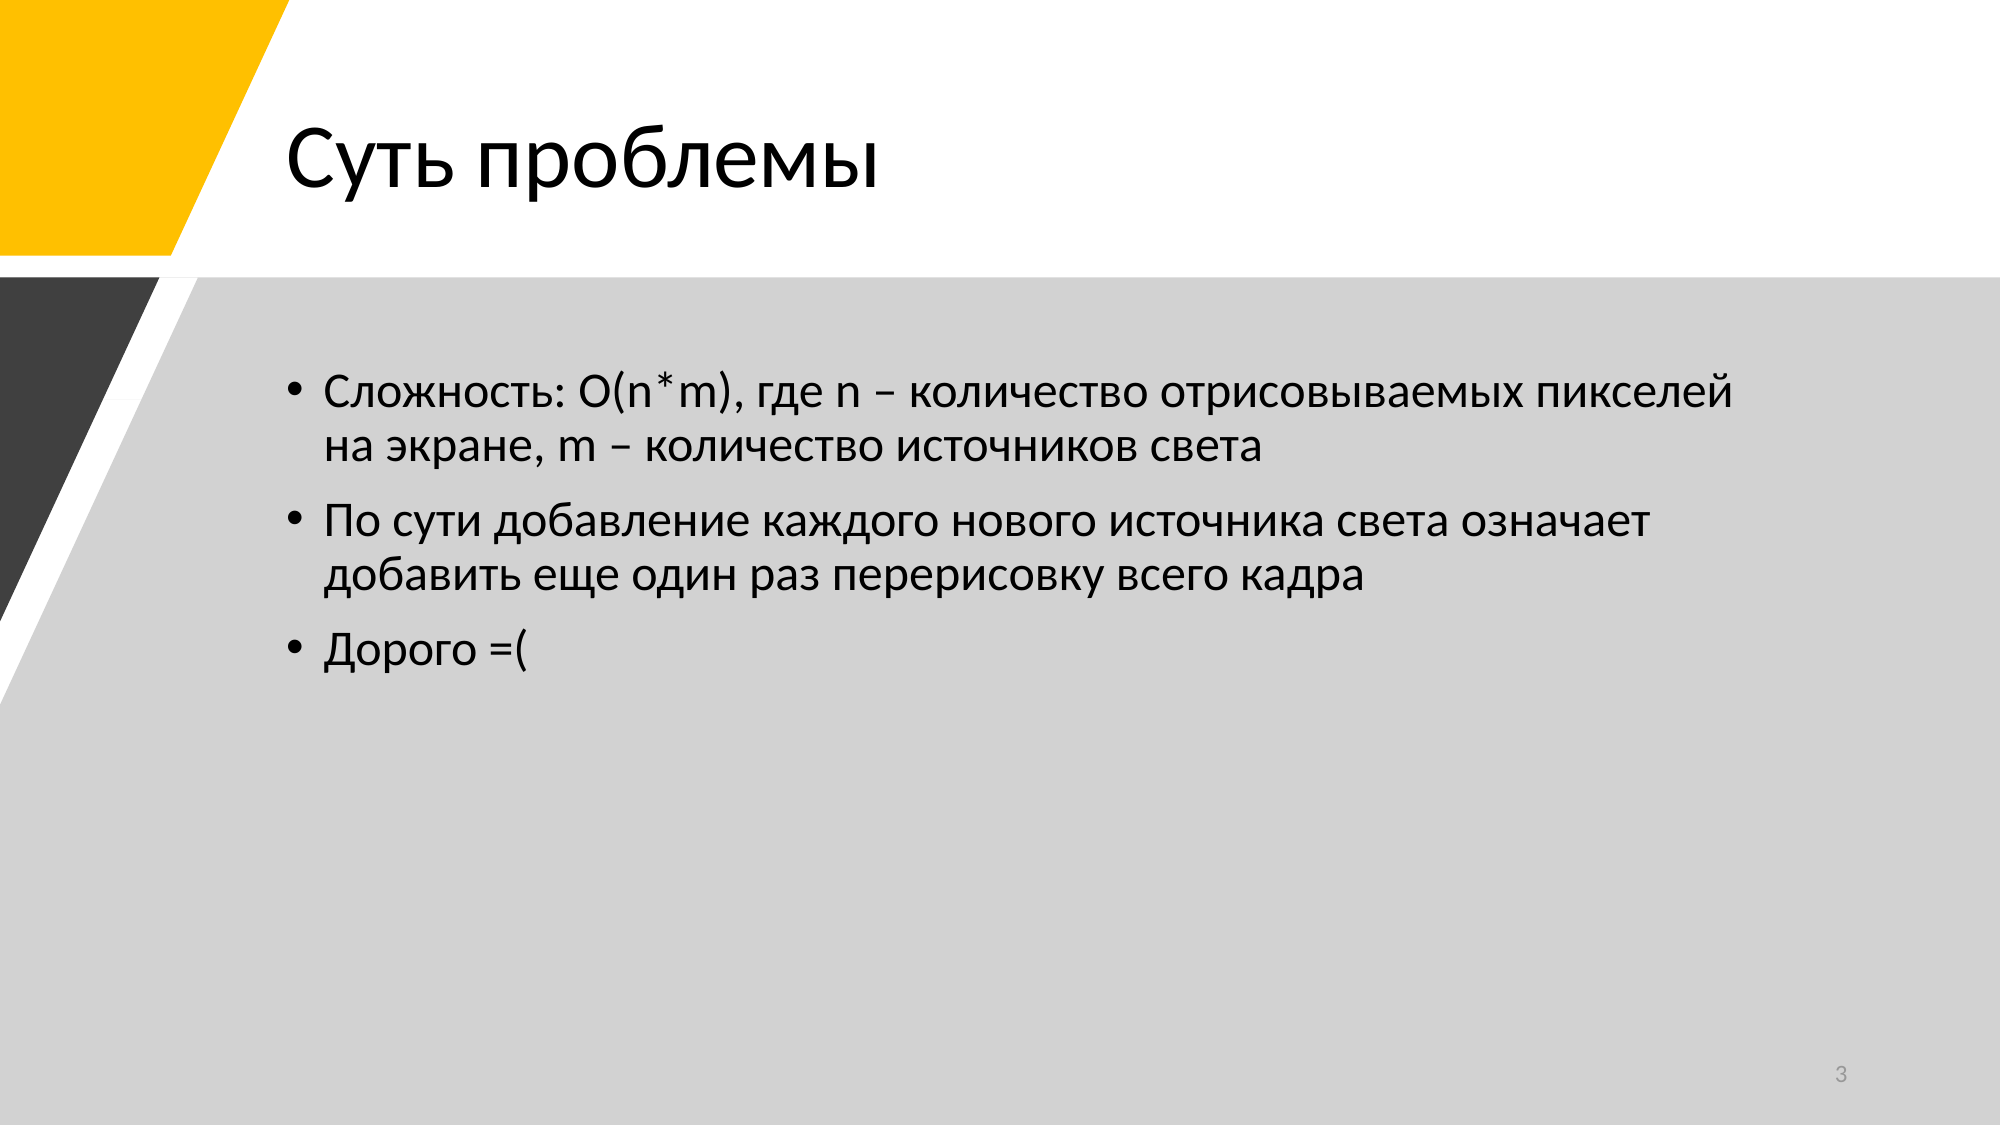

# Суть проблемы

Сложность: O(n*m), где n – количество отрисовываемых пикселей на экране, m – количество источников света
По сути добавление каждого нового источника света означает добавить еще один раз перерисовку всего кадра
Дорого =(
3